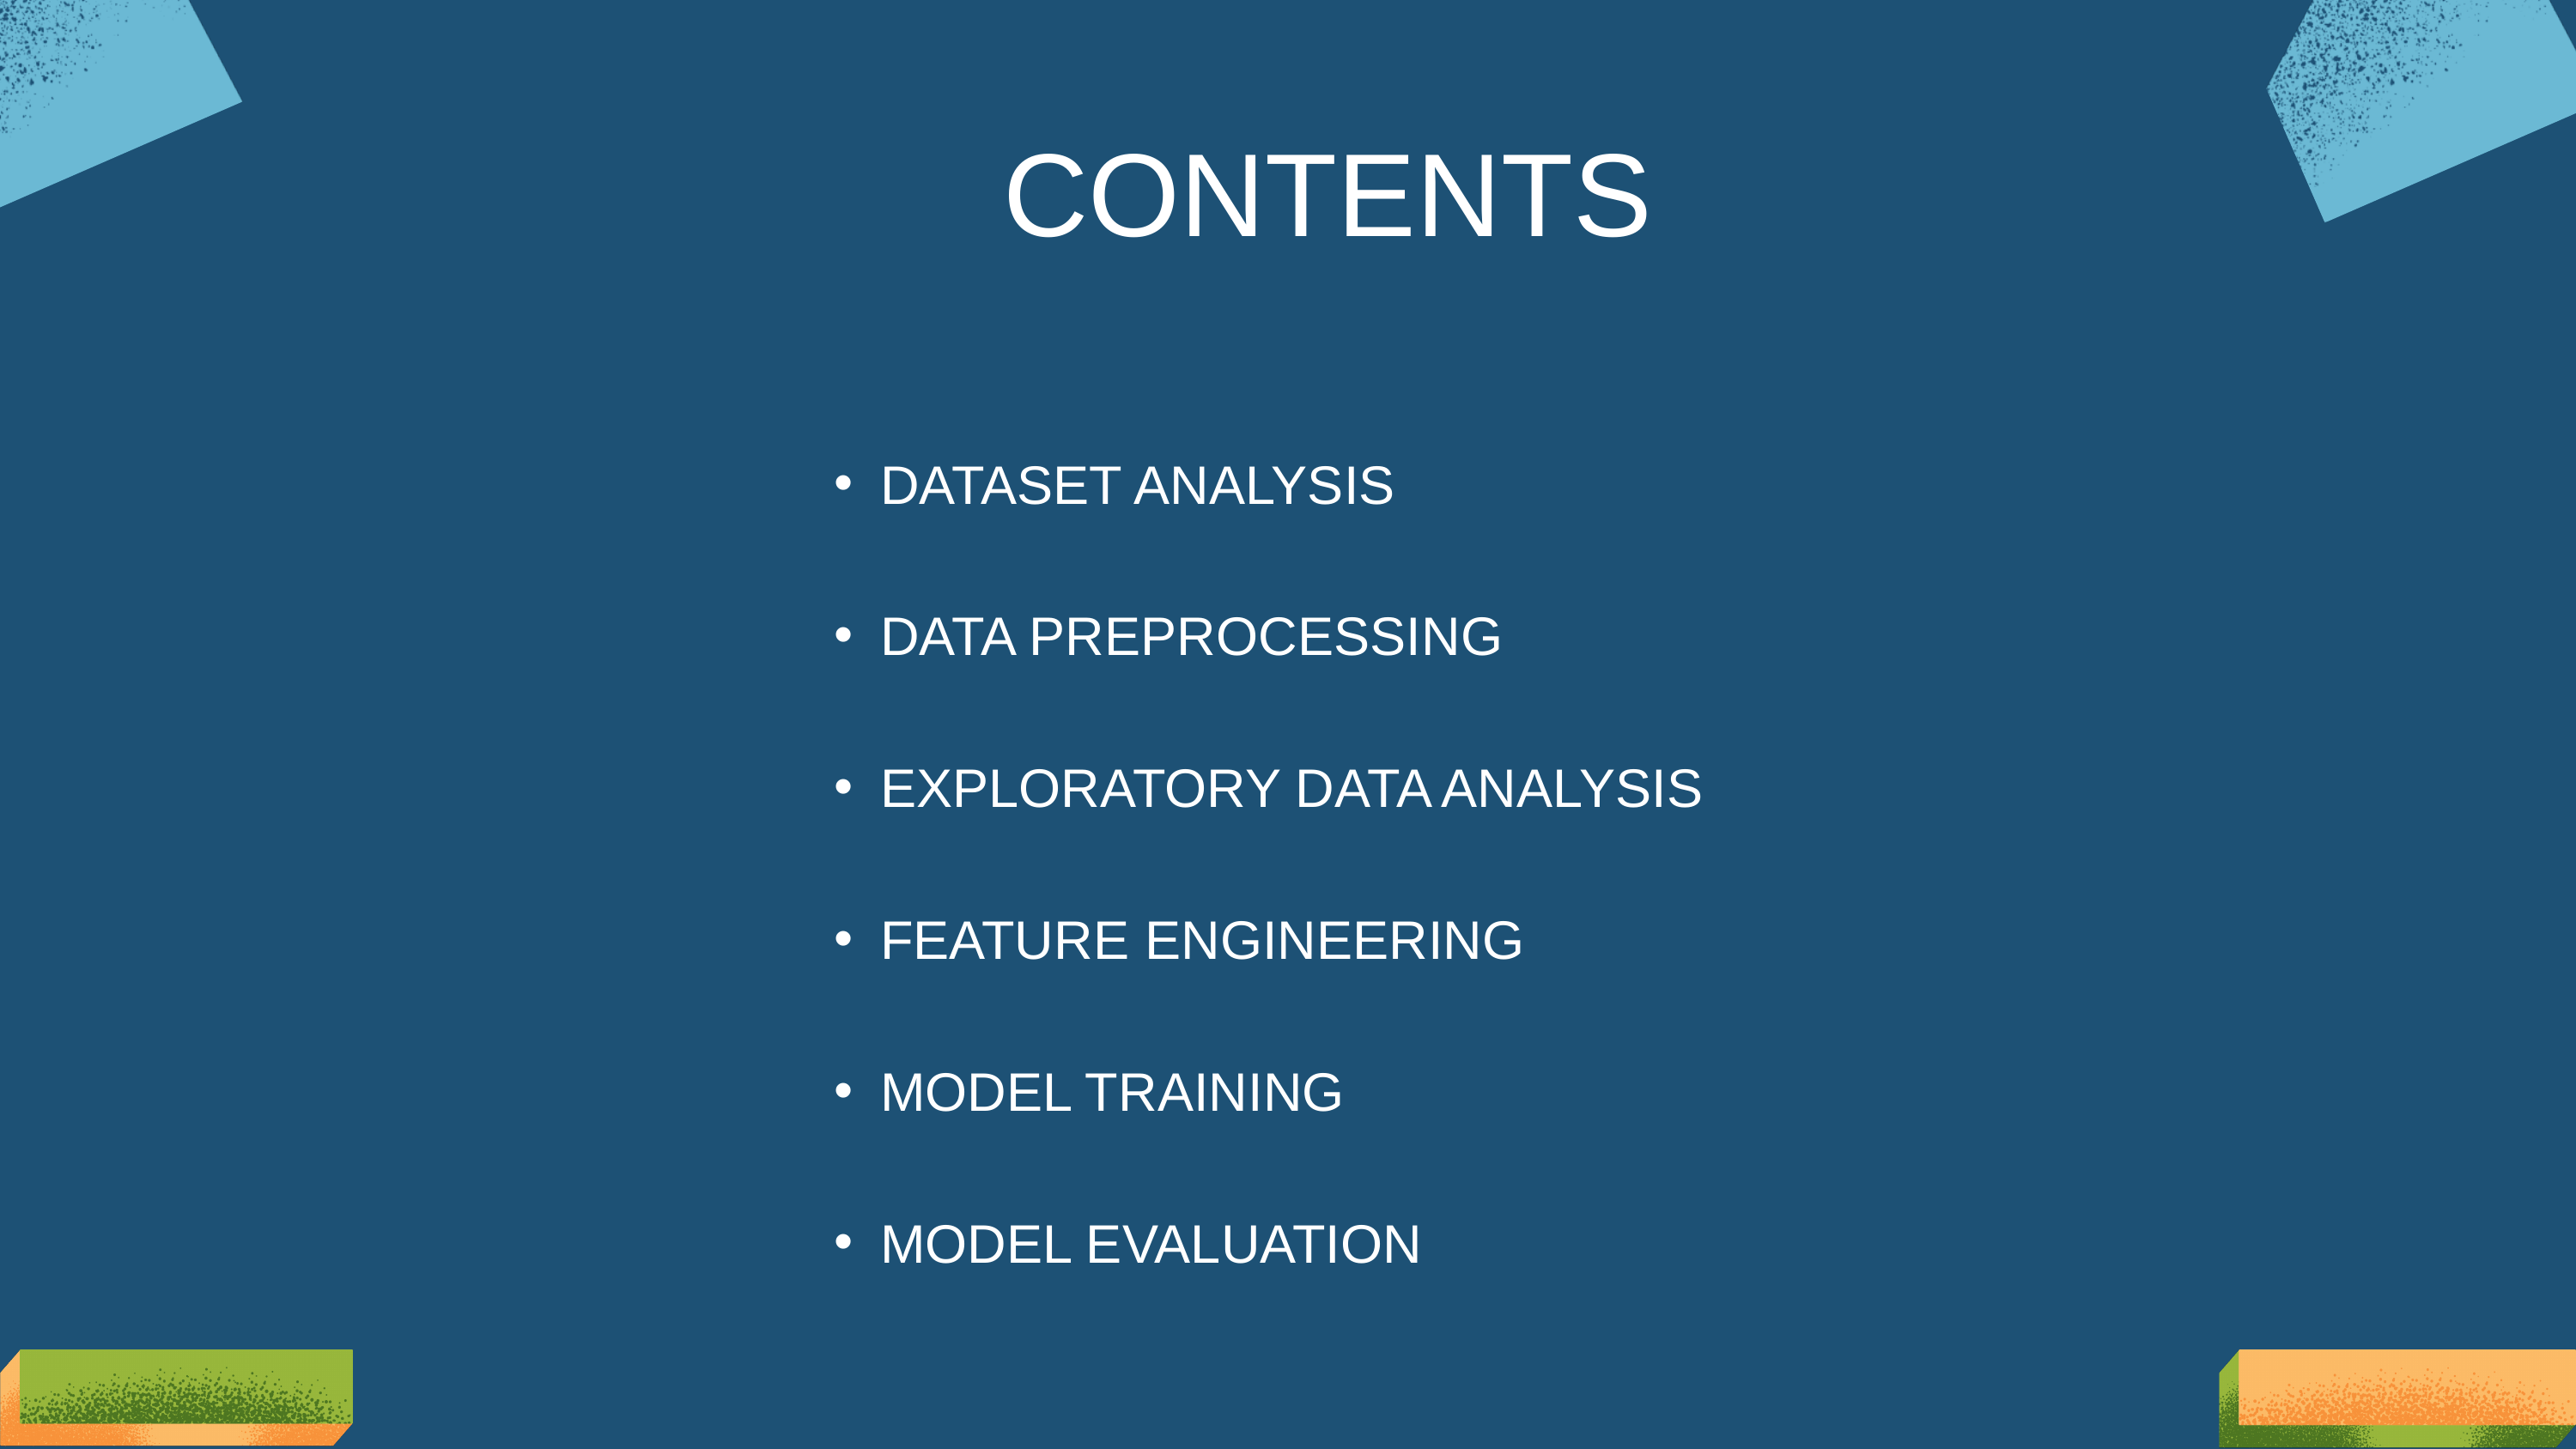

CONTENTS
DATASET ANALYSIS

DATA PREPROCESSING

EXPLORATORY DATA ANALYSIS

FEATURE ENGINEERING

MODEL TRAINING

MODEL EVALUATION